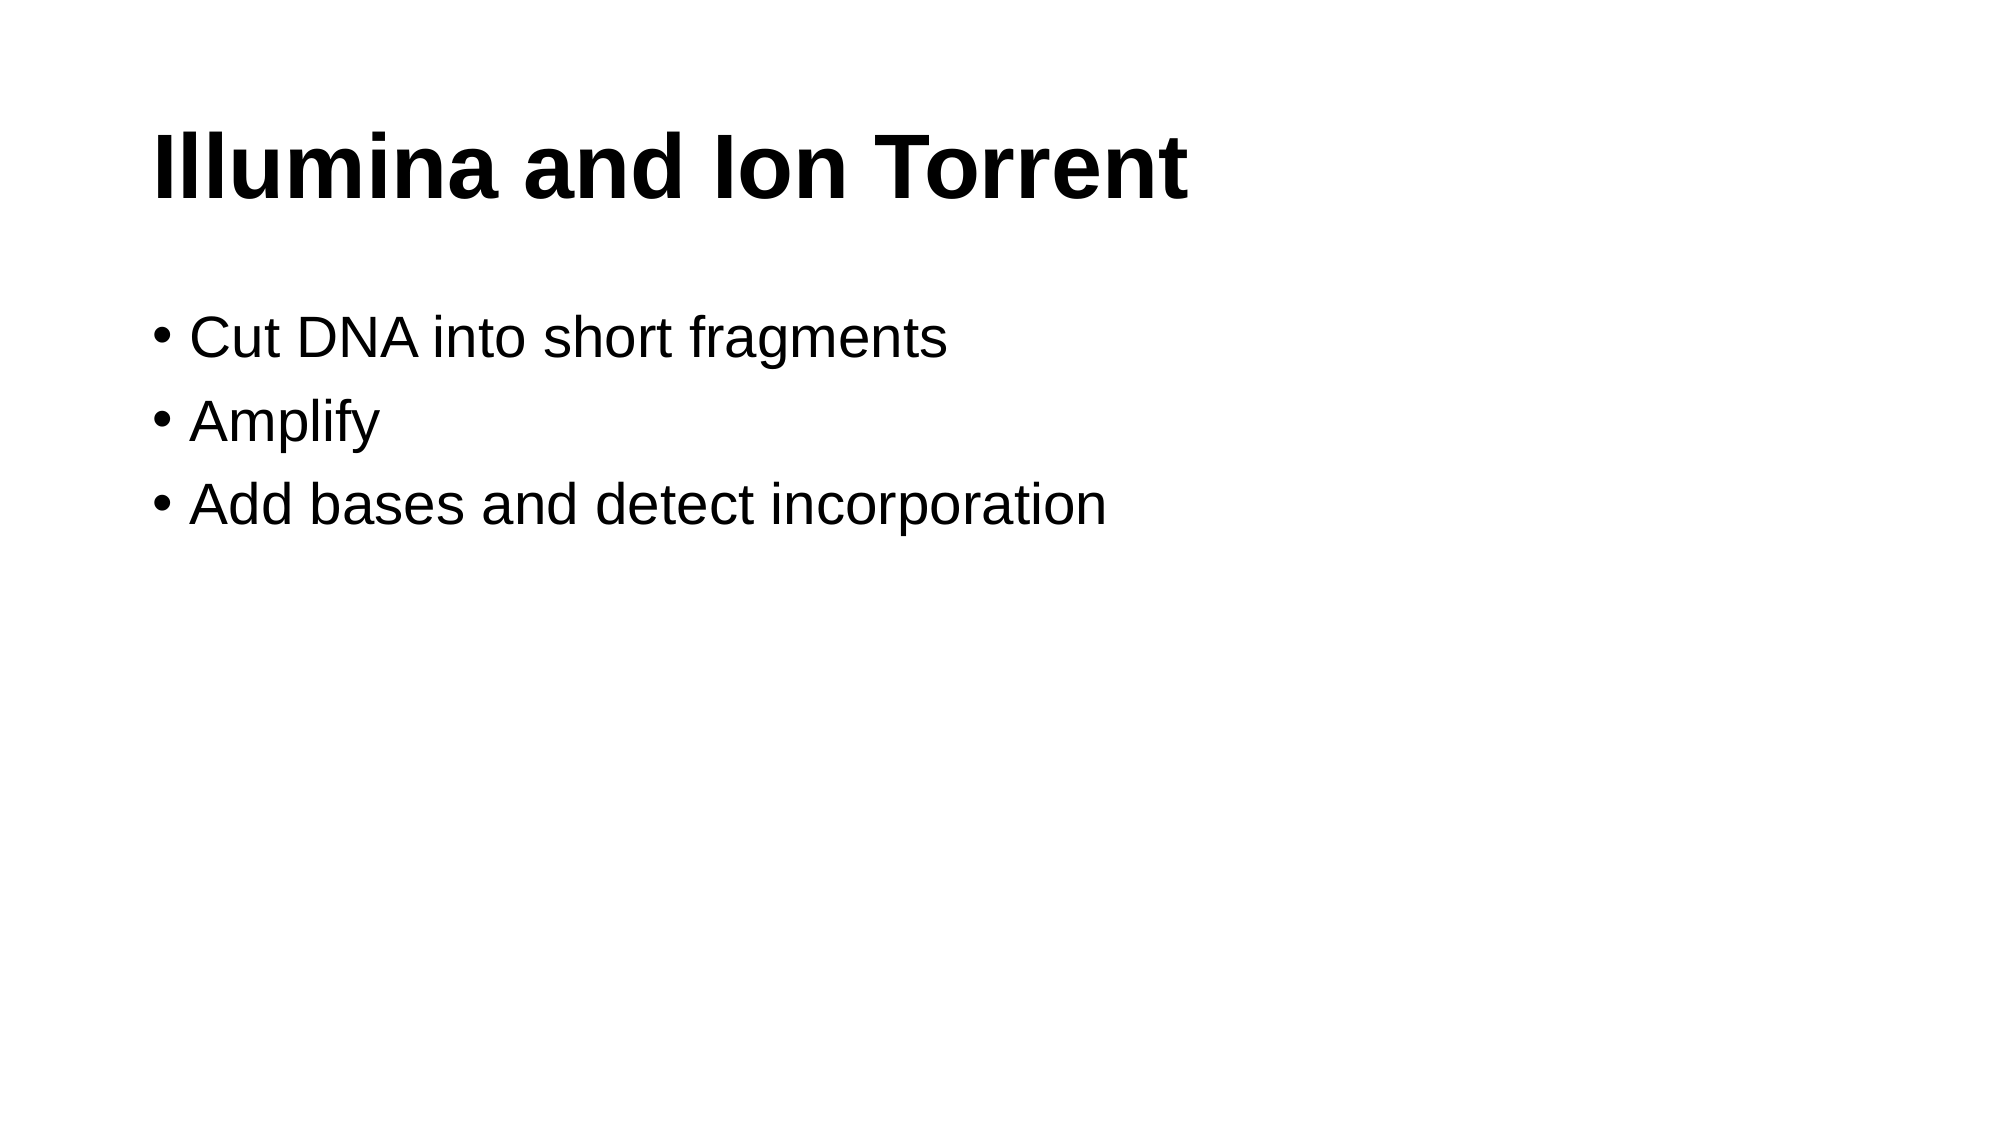

# Illumina and Ion Torrent
Cut DNA into short fragments
Amplify
Add bases and detect incorporation